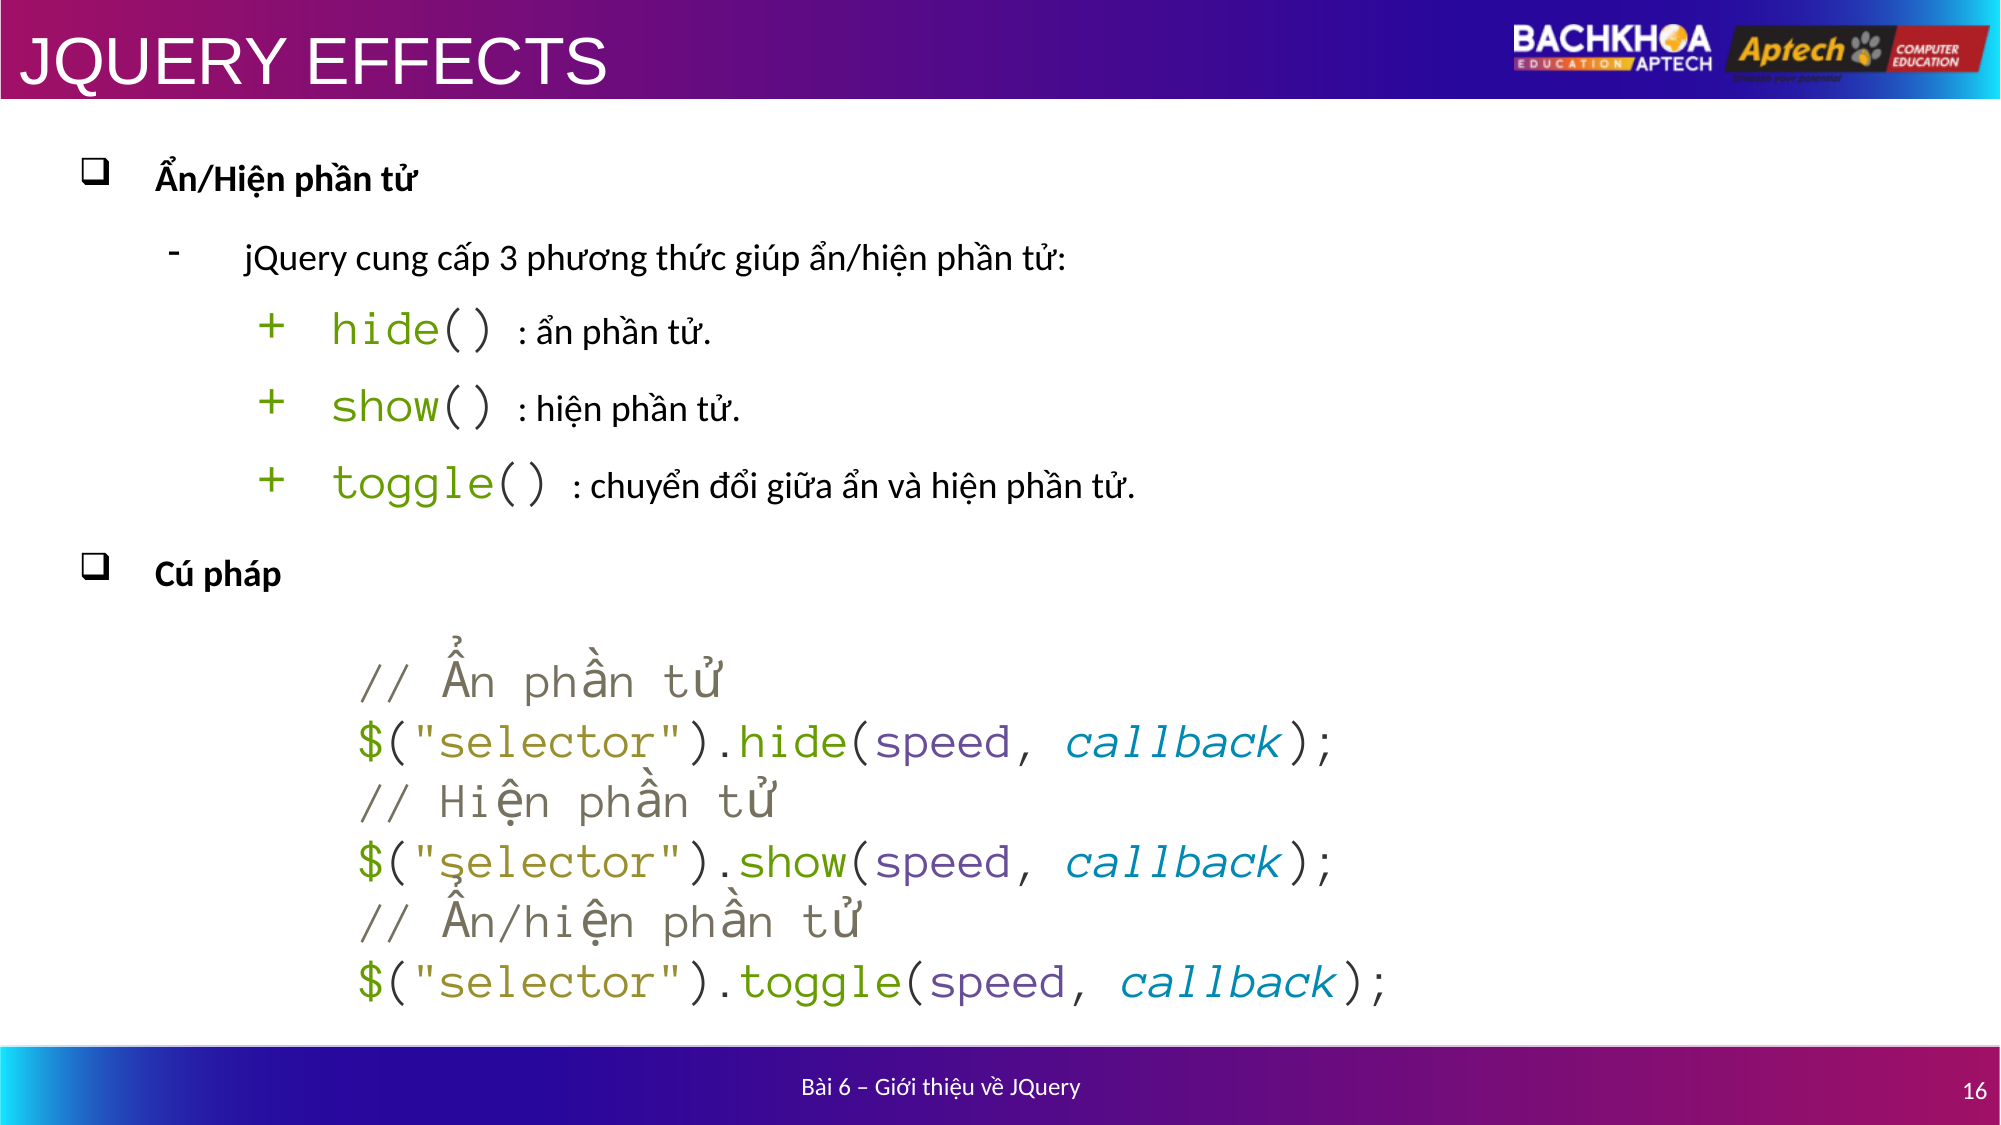

# JQUERY EFFECTS
Ẩn/Hiện phần tử
jQuery cung cấp 3 phương thức giúp ẩn/hiện phần tử:
hide() : ẩn phần tử.
show() : hiện phần tử.
toggle() : chuyển đổi giữa ẩn và hiện phần tử.
Cú pháp
// Ẩn phần tử
$("selector").hide(speed, callback);
// Hiện phần tử
$("selector").show(speed, callback);
// Ẩn/hiện phần tử
$("selector").toggle(speed, callback);
Bài 6 – Giới thiệu về JQuery
16